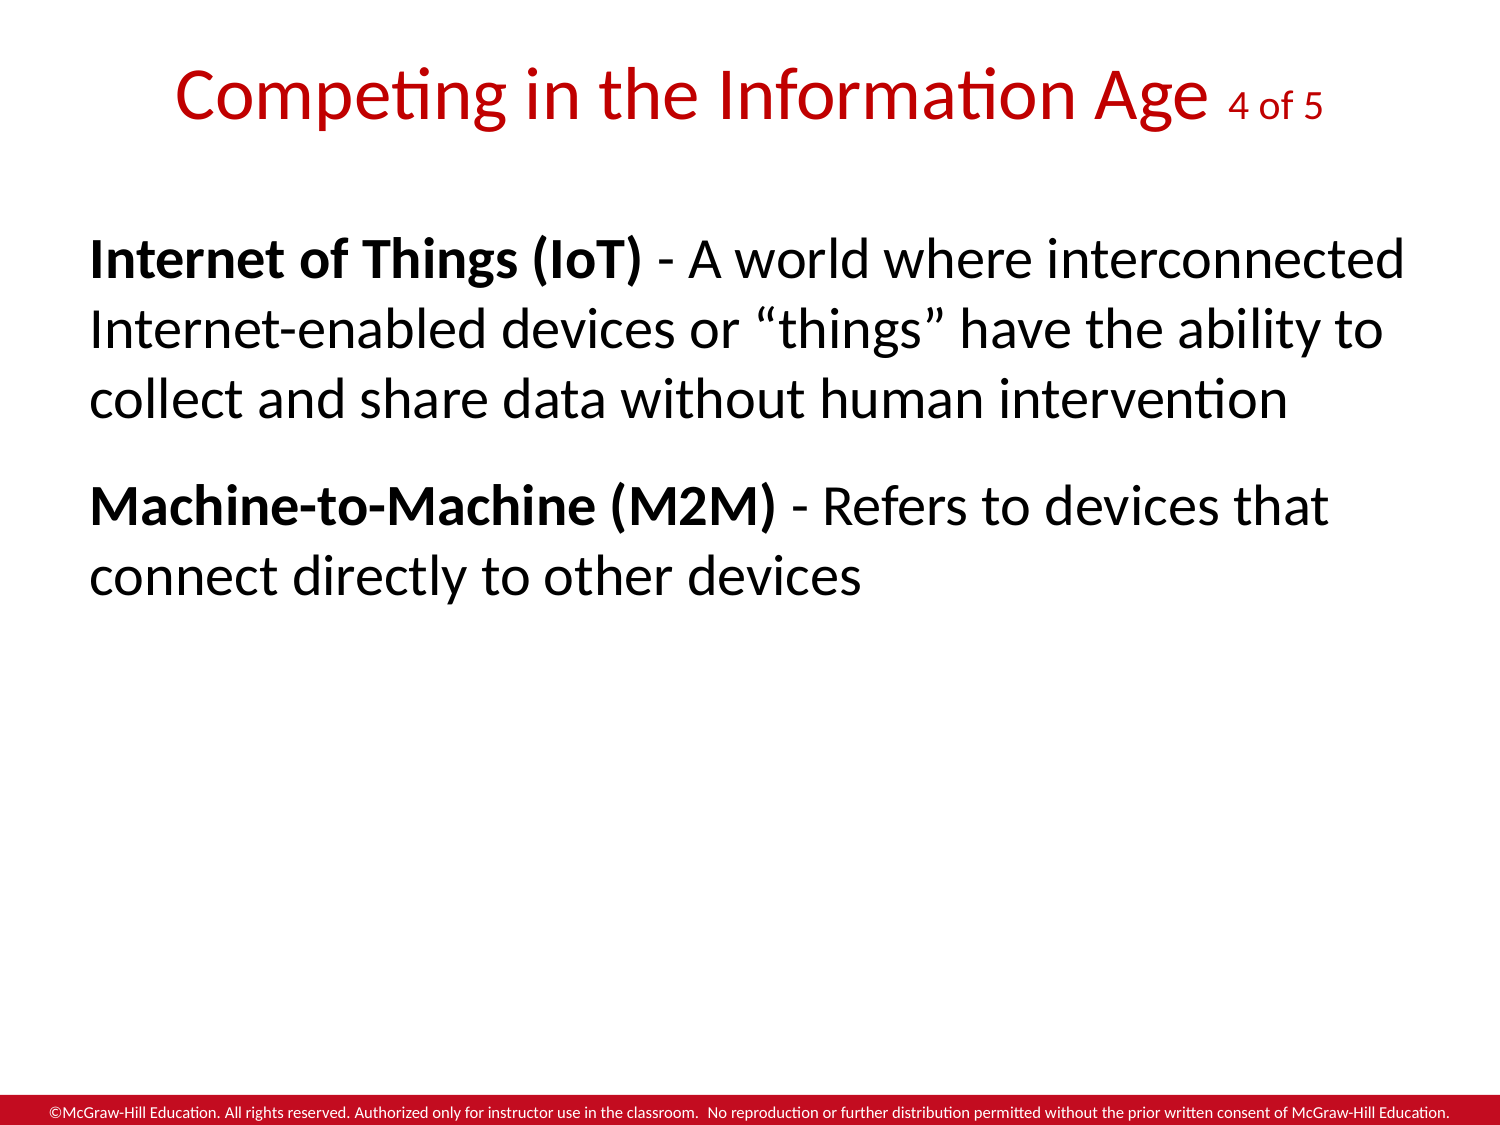

# Competing in the Information Age 4 of 5
Internet of Things (IoT) - A world where interconnected Internet-enabled devices or “things” have the ability to collect and share data without human intervention
Machine-to-Machine (M2M) - Refers to devices that connect directly to other devices